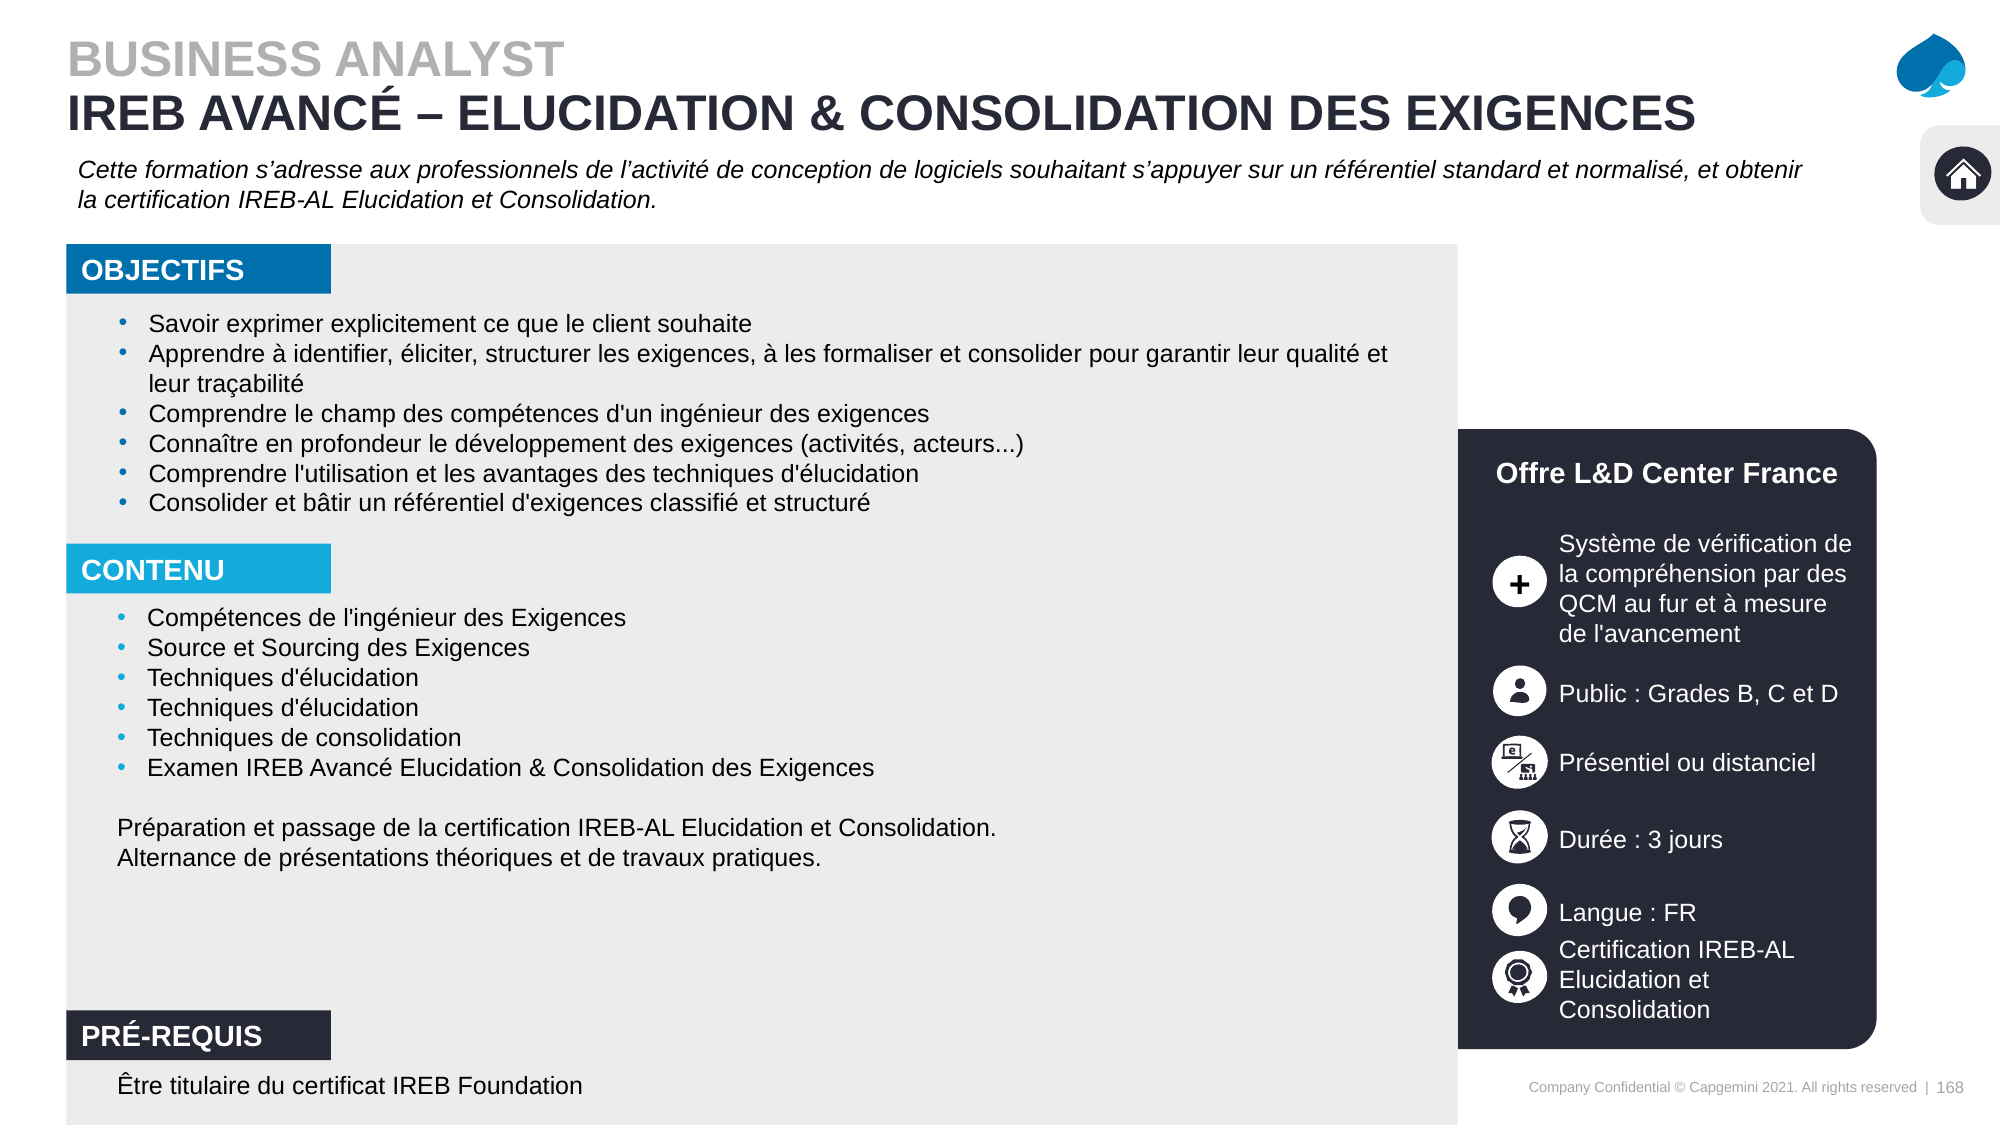

Business analyst
Ireb avancé – elucidation & consolidation des exigences
Cette formation s’adresse aux professionnels de l’activité de conception de logiciels souhaitant s’appuyer sur un référentiel standard et normalisé, et obtenir la certification IREB-AL Elucidation et Consolidation.
OBJECTIFS

Savoir exprimer explicitement ce que le client souhaite
Apprendre à identifier, éliciter, structurer les exigences, à les formaliser et consolider pour garantir leur qualité et leur traçabilité
Comprendre le champ des compétences d'un ingénieur des exigences
Connaître en profondeur le développement des exigences (activités, acteurs...)
Comprendre l'utilisation et les avantages des techniques d'élucidation
Consolider et bâtir un référentiel d'exigences classifié et structuré
Offre L&D Center France
Système de vérification de la compréhension par des QCM au fur et à mesure de l'avancement

CONTENU
+
Compétences de l'ingénieur des Exigences
Source et Sourcing des Exigences
Techniques d'élucidation
Techniques d'élucidation
Techniques de consolidation
Examen IREB Avancé Elucidation & Consolidation des Exigences

Préparation et passage de la certification IREB-AL Elucidation et Consolidation.
Alternance de présentations théoriques et de travaux pratiques.

Public : Grades B, C et D

Présentiel ou distanciel

Durée : 3 jours

Langue : FR
Certification IREB-AL Elucidation et Consolidation

PRé-REQUIS
Être titulaire du certificat IREB Foundation